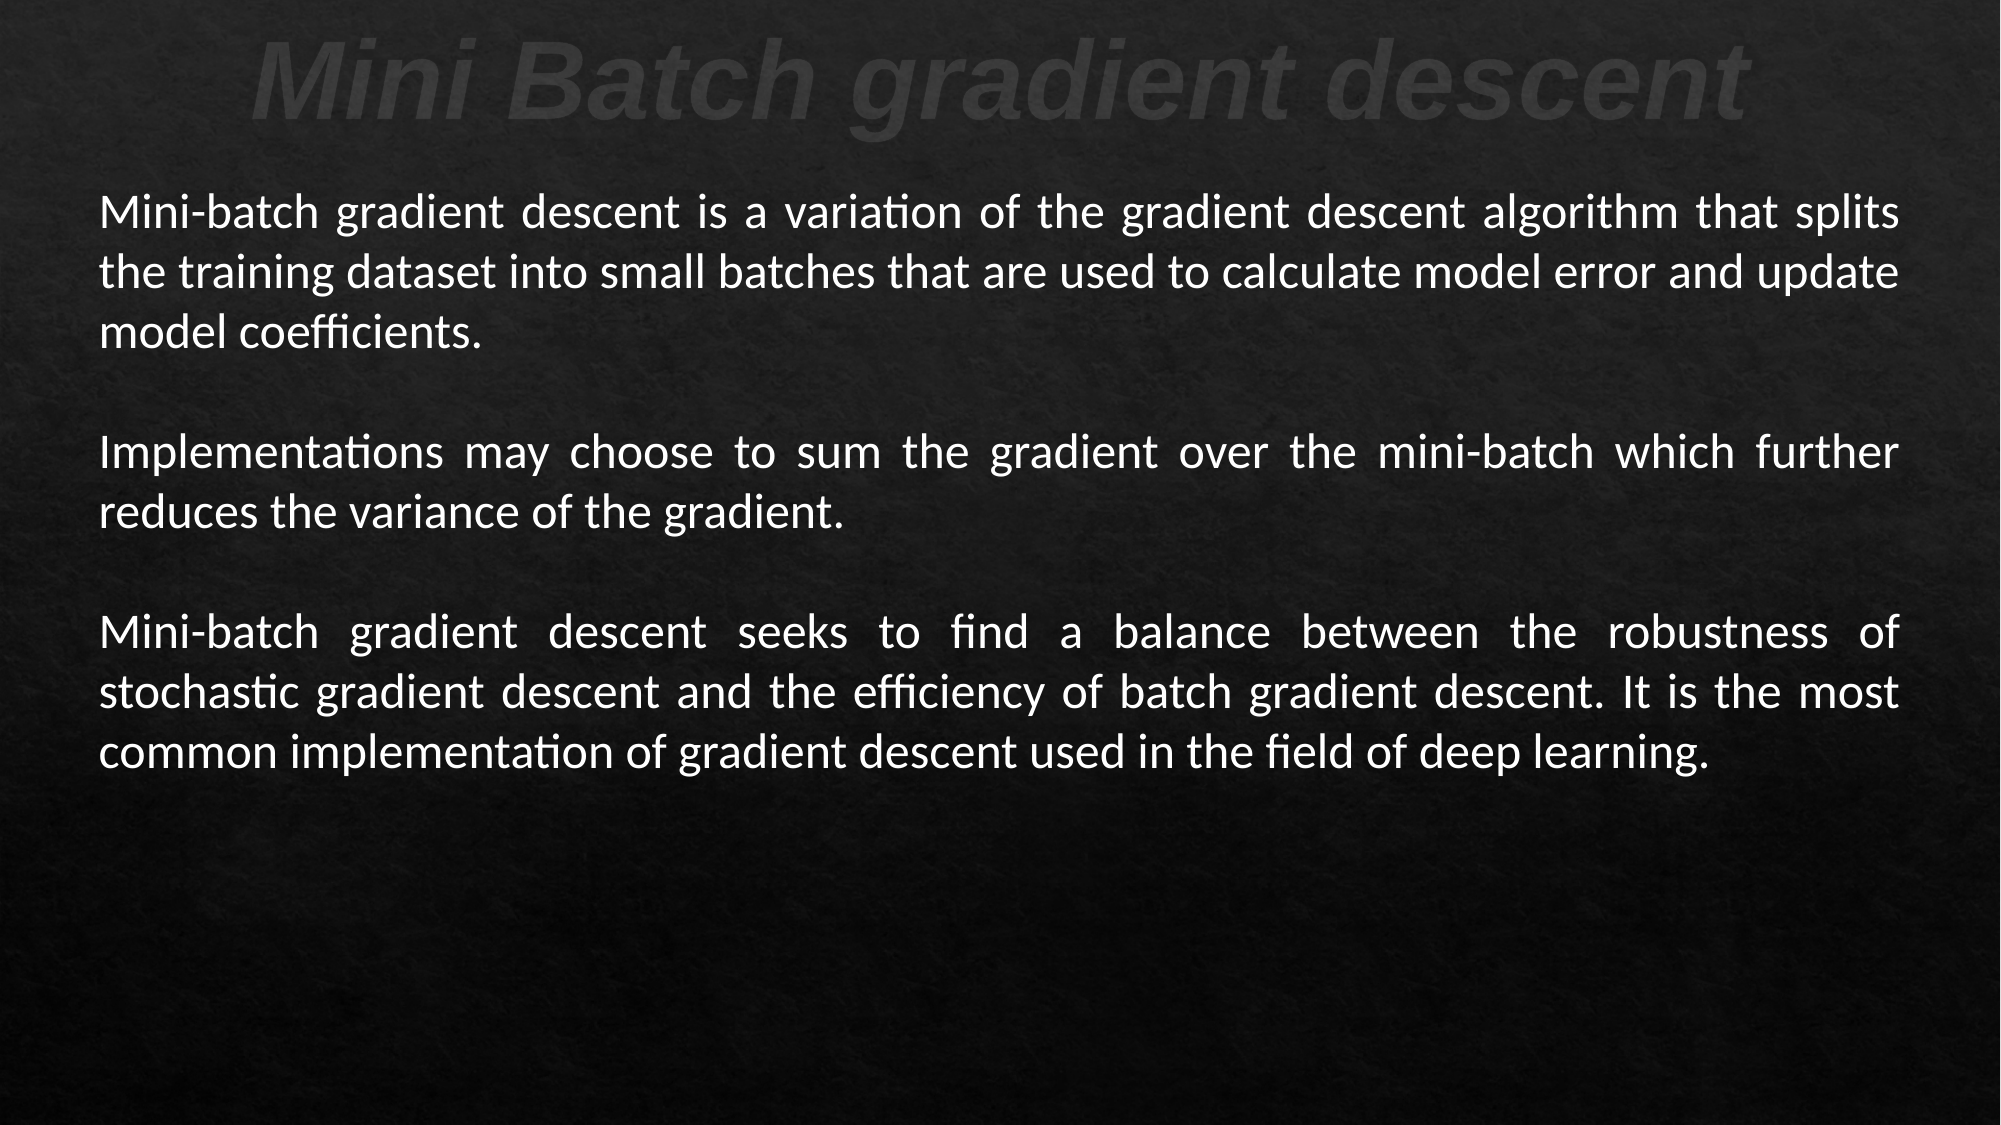

# Mini Batch gradient descent
Mini-batch gradient descent is a variation of the gradient descent algorithm that splits the training dataset into small batches that are used to calculate model error and update model coefficients.

Implementations may choose to sum the gradient over the mini-batch which further reduces the variance of the gradient.

Mini-batch gradient descent seeks to find a balance between the robustness of stochastic gradient descent and the efficiency of batch gradient descent. It is the most common implementation of gradient descent used in the field of deep learning.